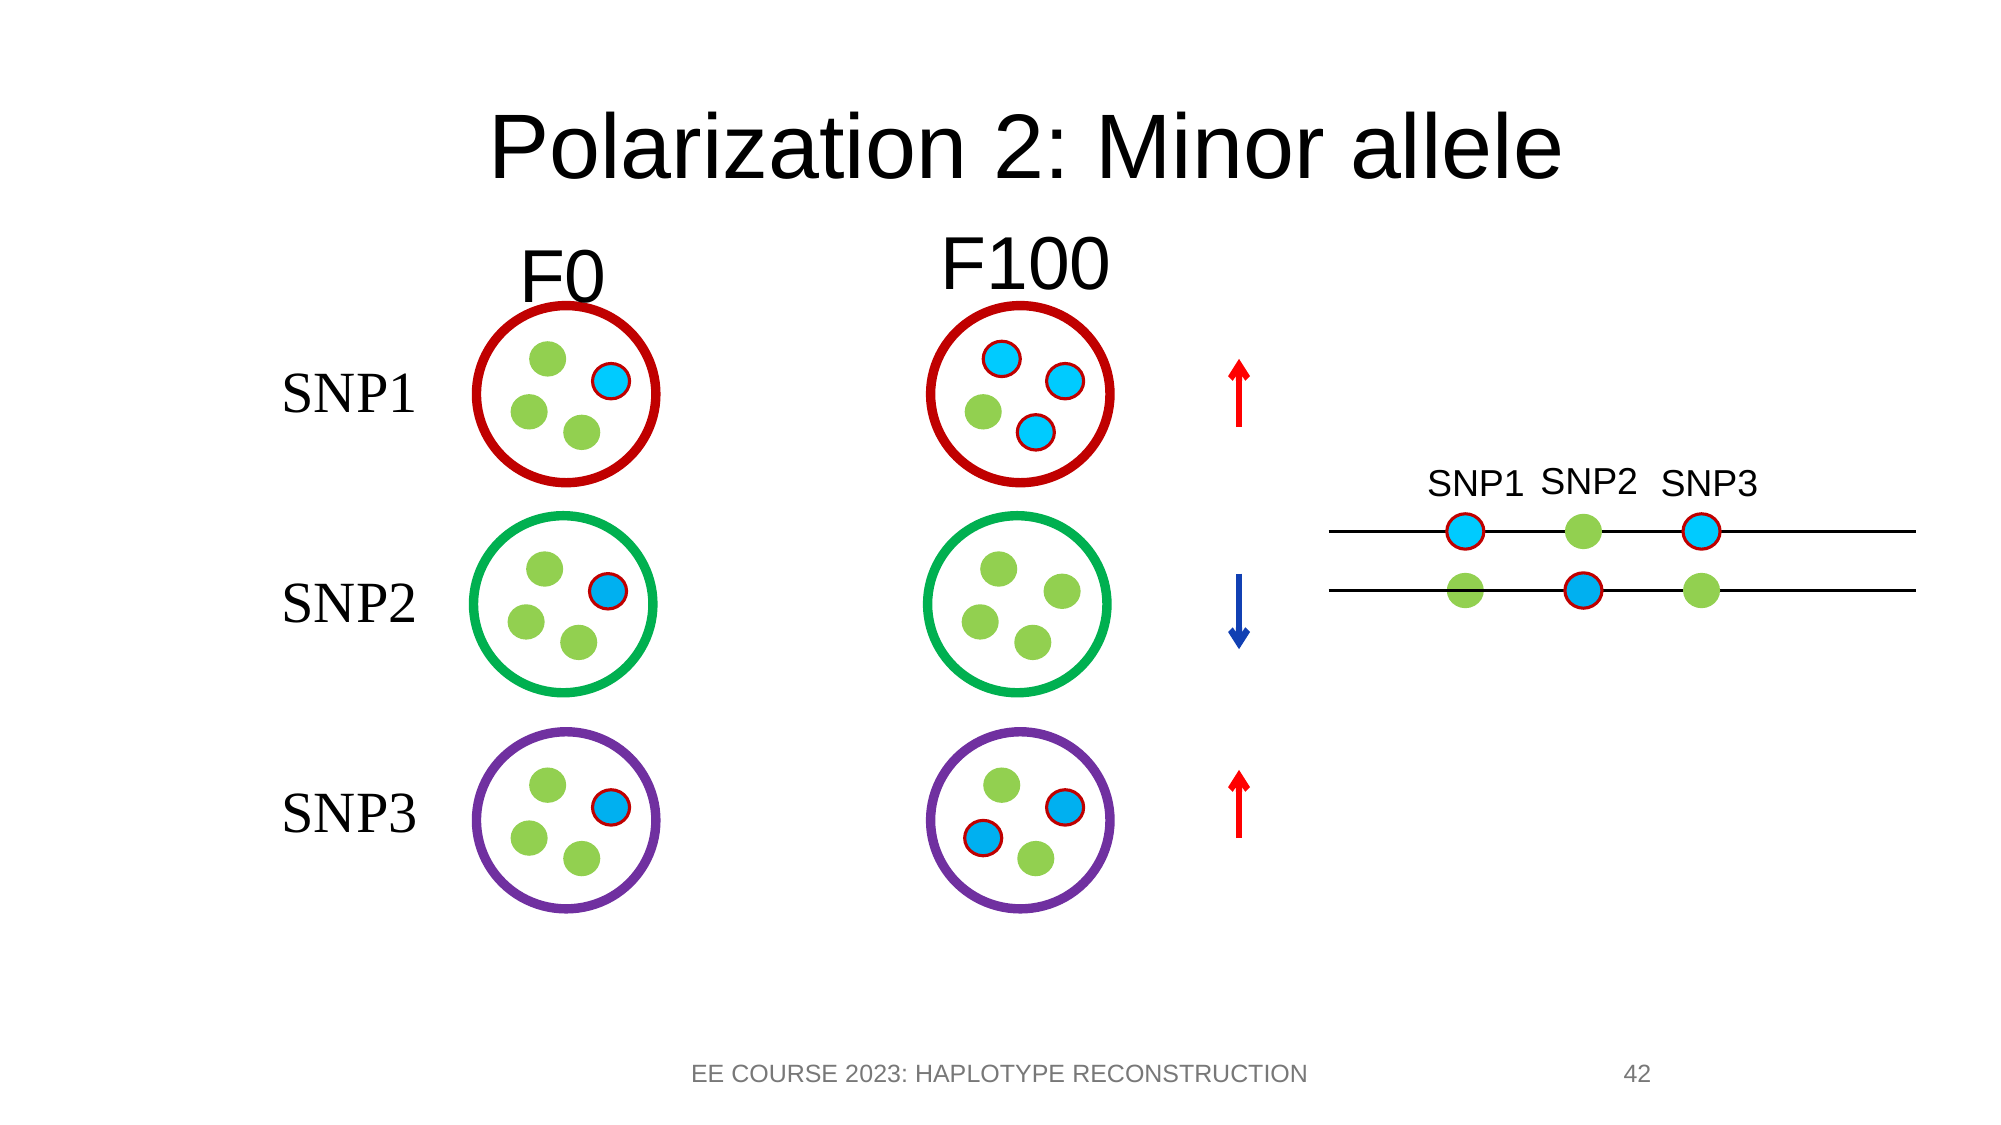

# Polarization 2: Minor allele
F100
F0

SNP1

SNP2
SNP3
SNP1

SNP2

SNP3

EE COURSE 2023: HAPLOTYPE RECONSTRUCTION
42